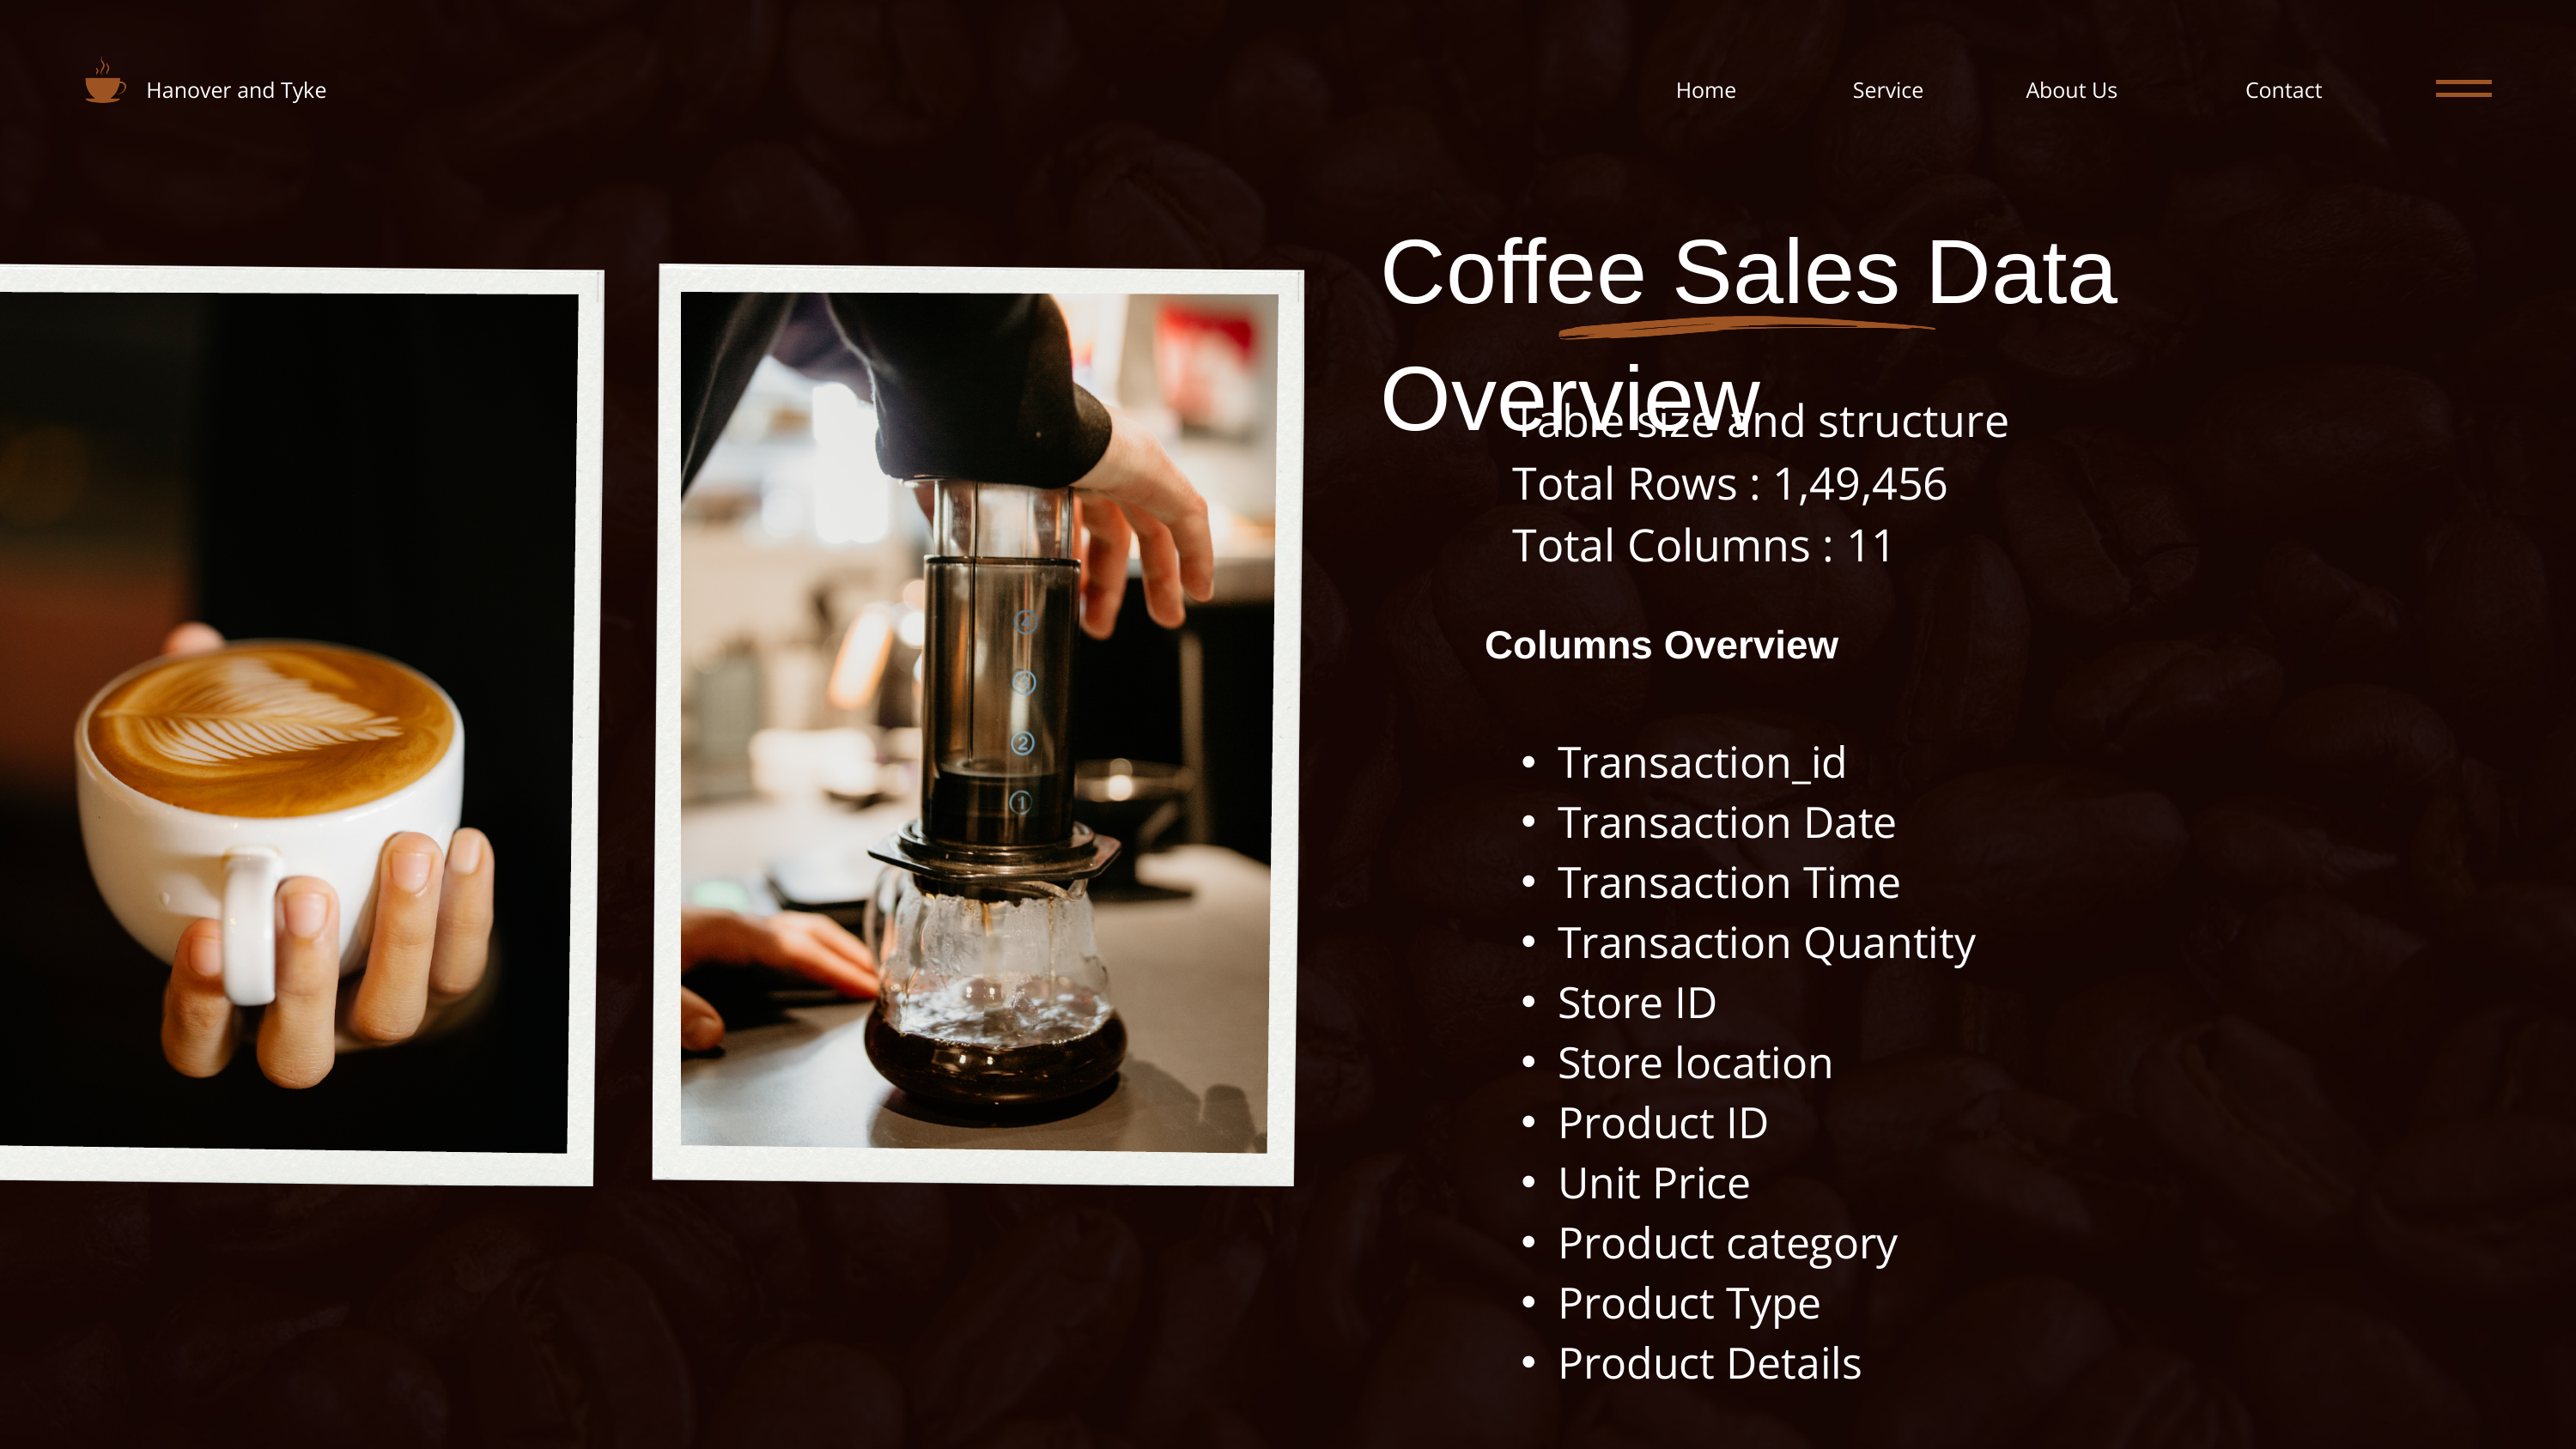

Hanover and Tyke
Home
Service
About Us
Contact

Coffee Sales Data Overview

Table size and structure
Total Rows : 1,49,456
Total Columns : 11
Columns Overview

Transaction_id
Transaction Date
Transaction Time
Transaction Quantity
Store ID
Store location
Product ID
Unit Price
Product category
Product Type
Product Details